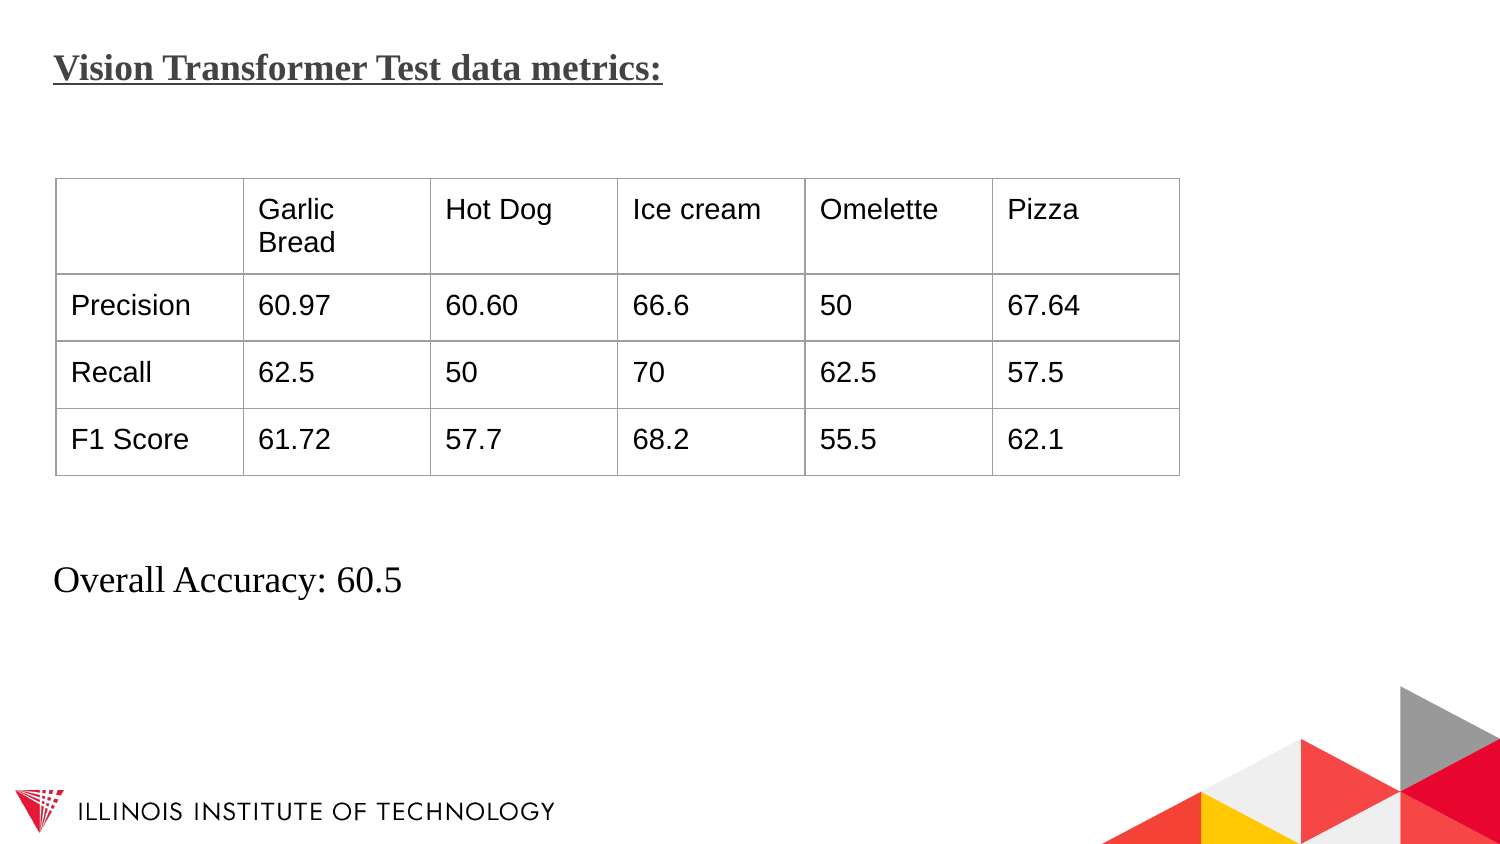

Vision Transformer Test data metrics:

Overall Accuracy: 60.5

|  | Garlic Bread | Hot Dog | Ice cream | Omelette | Pizza |
| --- | --- | --- | --- | --- | --- |
| Precision | 60.97 | 60.60 | 66.6 | 50 | 67.64 |
| Recall | 62.5 | 50 | 70 | 62.5 | 57.5 |
| F1 Score | 61.72 | 57.7 | 68.2 | 55.5 | 62.1 |